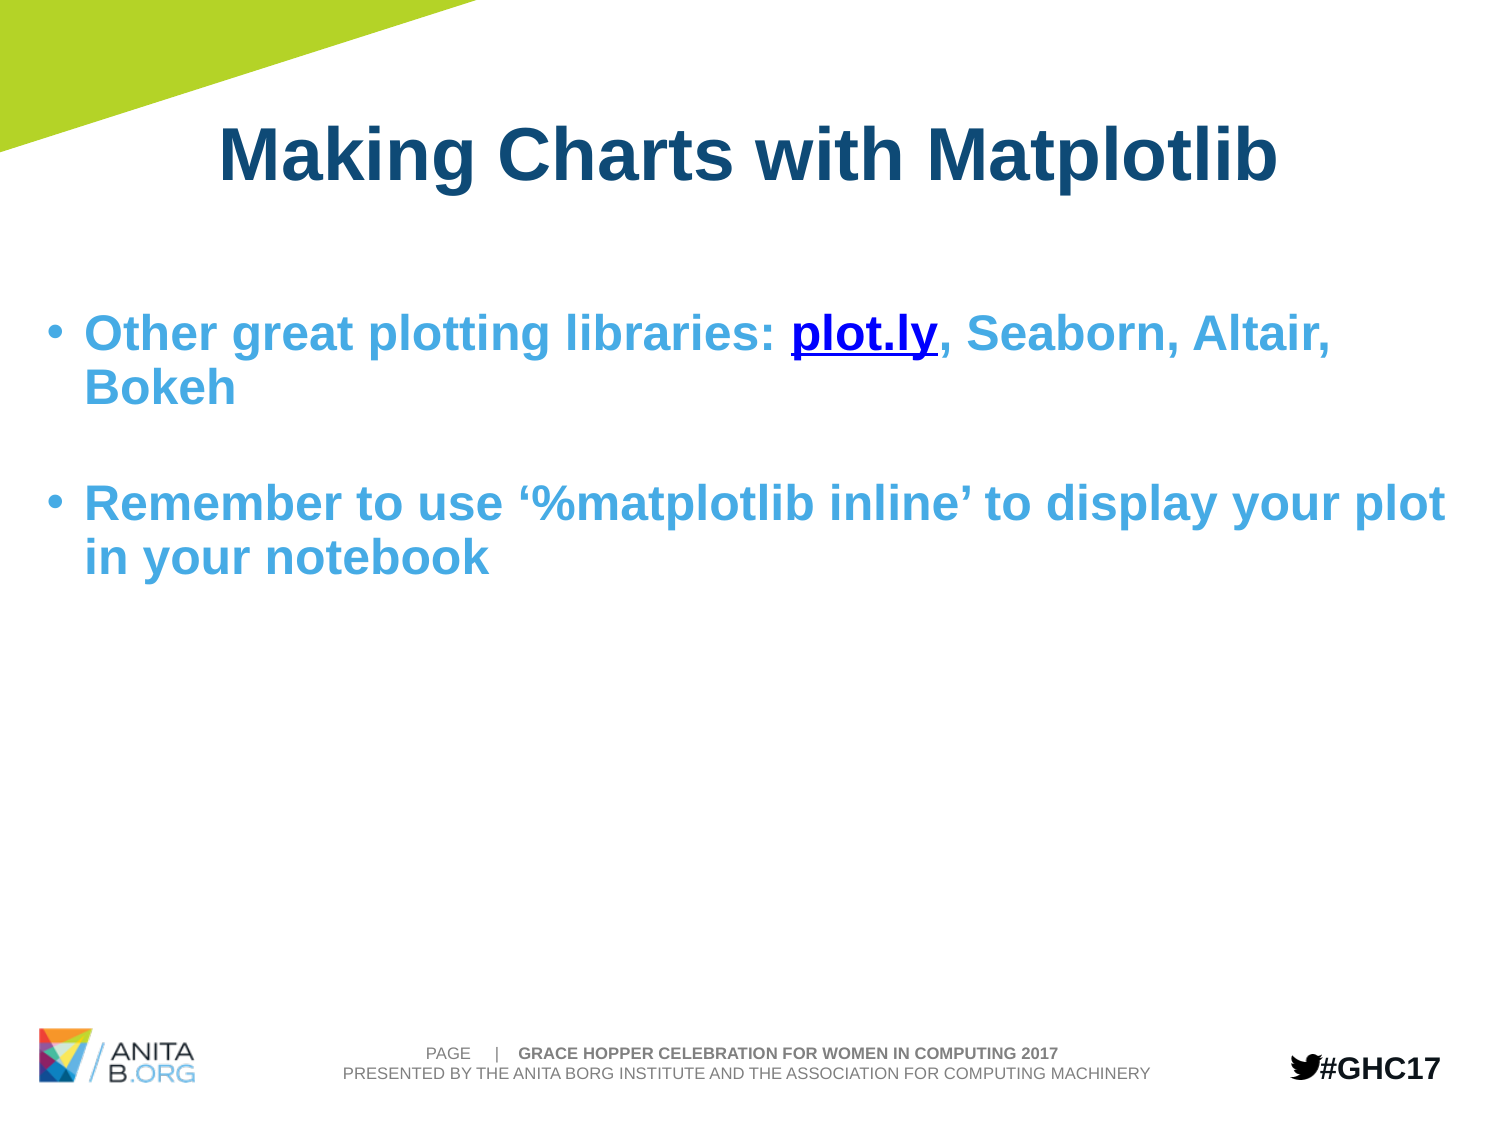

Making Charts with Matplotlib
Other great plotting libraries: plot.ly, Seaborn, Altair, Bokeh
Remember to use ‘%matplotlib inline’ to display your plot in your notebook